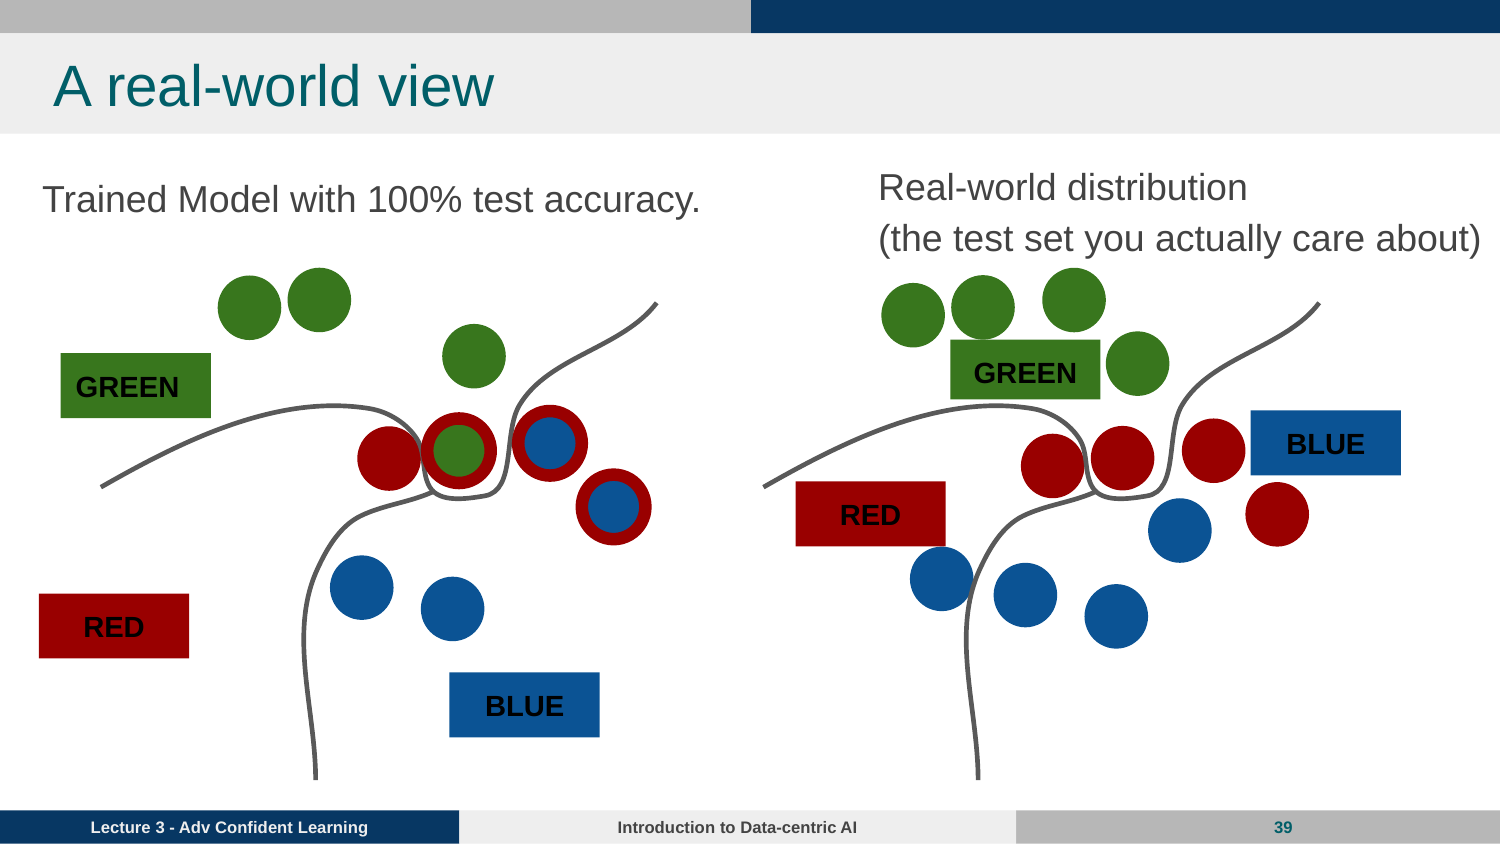

# A real-world view
Real-world distribution
(the test set you actually care about)
Trained Model with 100% test accuracy.

GREEN
GREEN
BLUE

RED

RED
BLUE
39